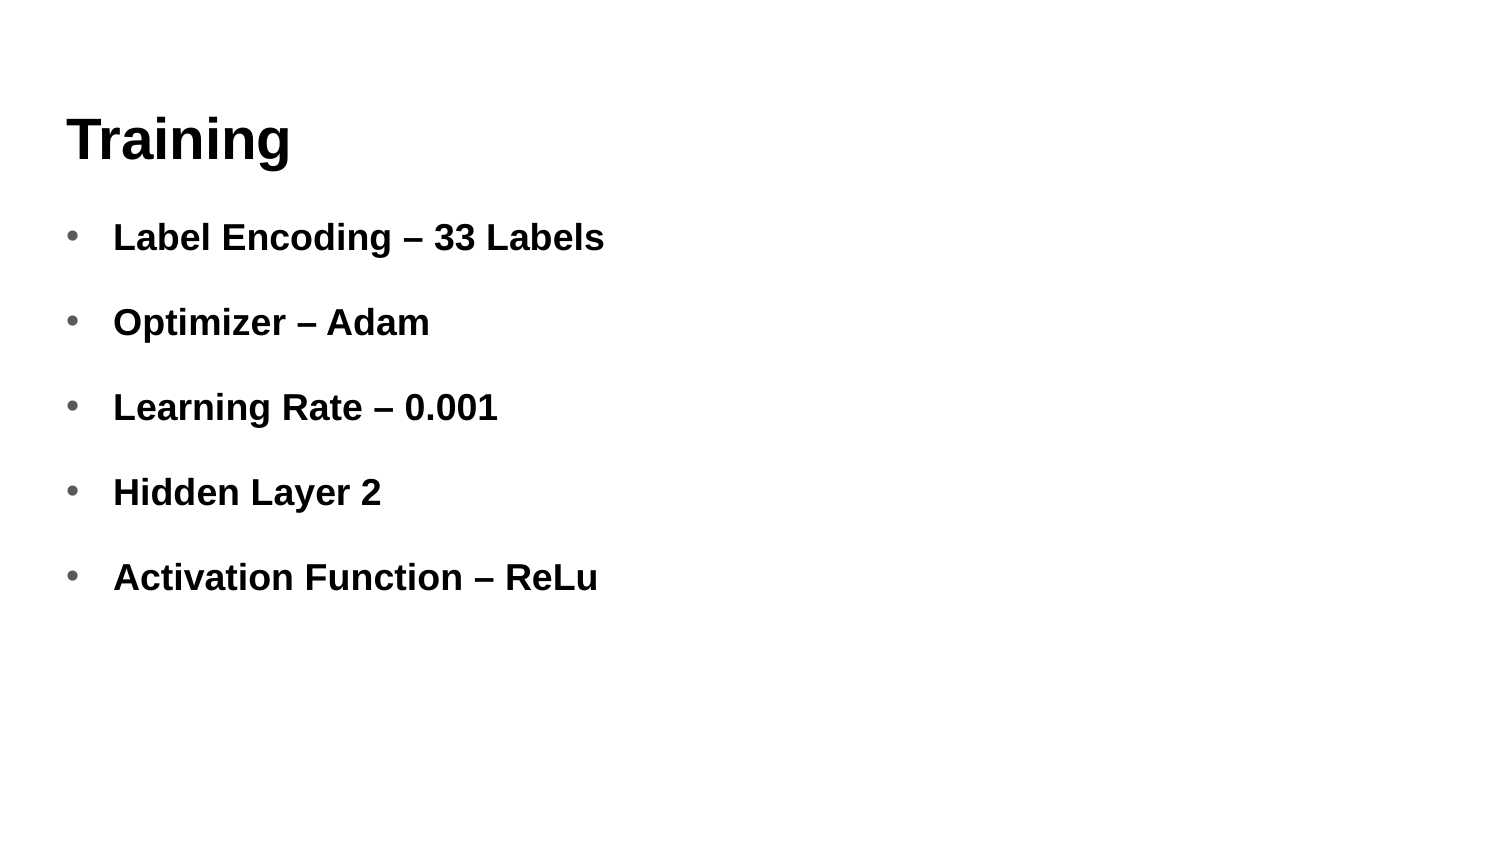

Training
Label Encoding – 33 Labels
Optimizer – Adam
Learning Rate – 0.001
Hidden Layer 2
Activation Function – ReLu